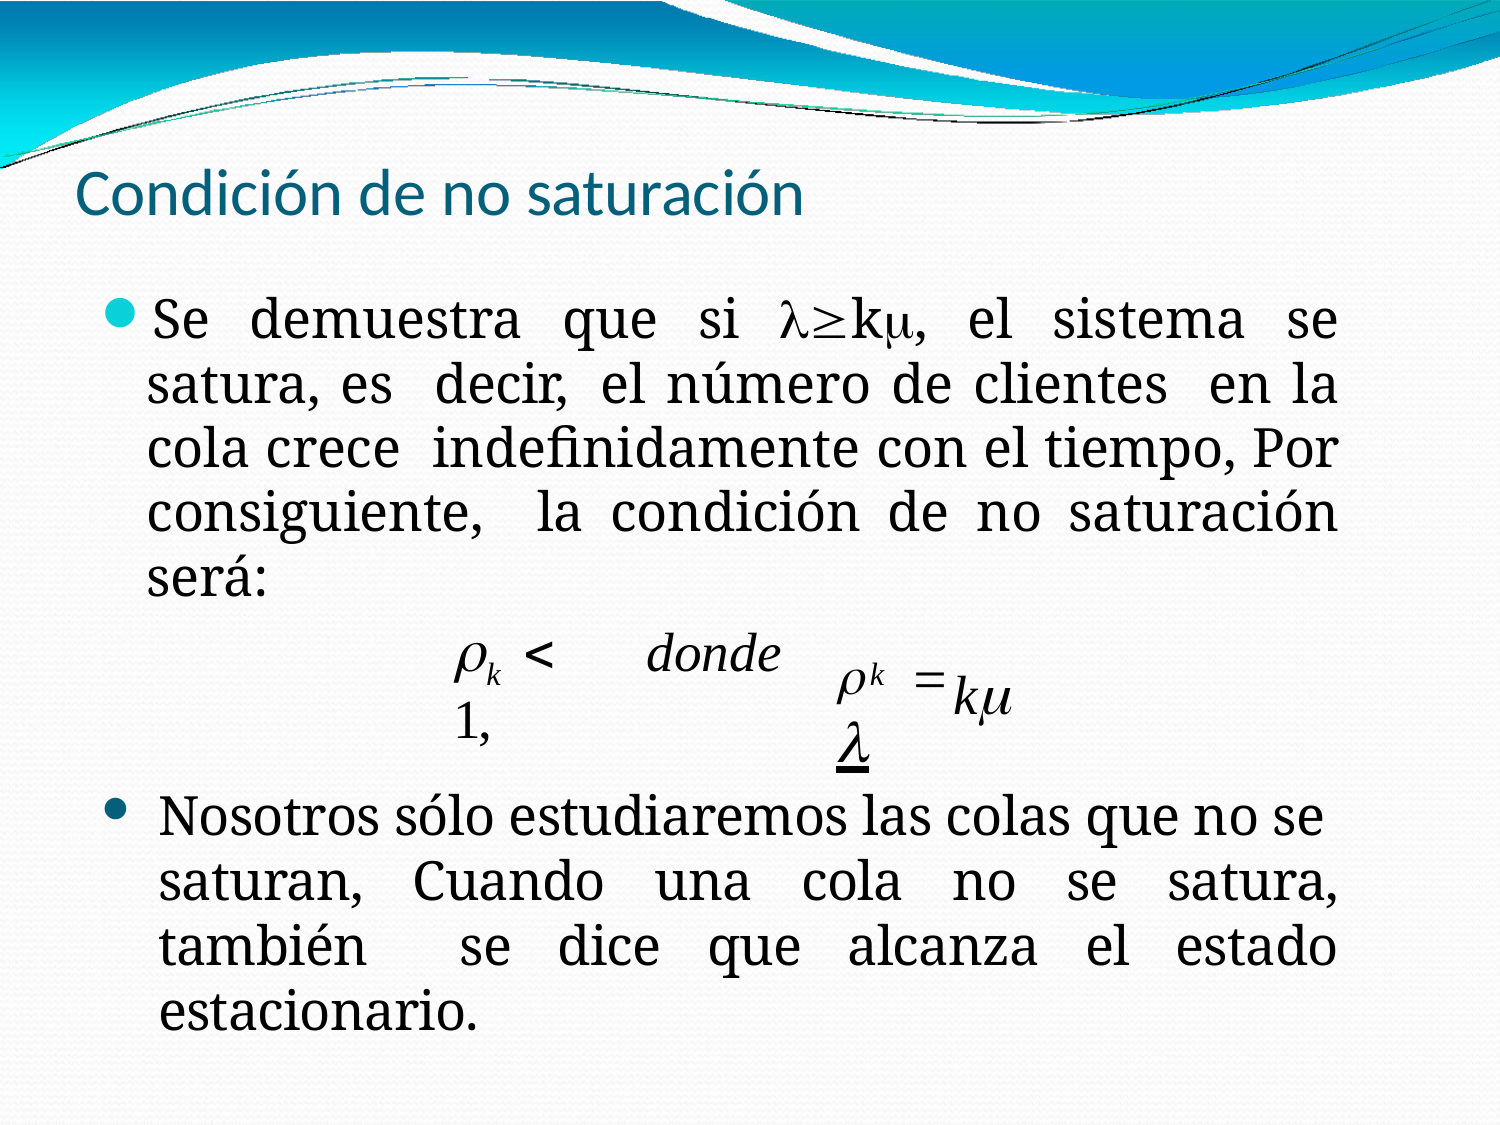

# Condición de no saturación
Se demuestra que si λ≥kμ, el sistema se satura, es  decir, el número de clientes  en la cola crece  indefinidamente con el tiempo, Por consiguiente,  la condición de no saturación será:
ρ	= λ
ρ	< 1,
donde
k
k
kμ
Nosotros sólo estudiaremos las colas que no se  saturan, Cuando una cola no se satura, también  se dice que alcanza el estado estacionario.